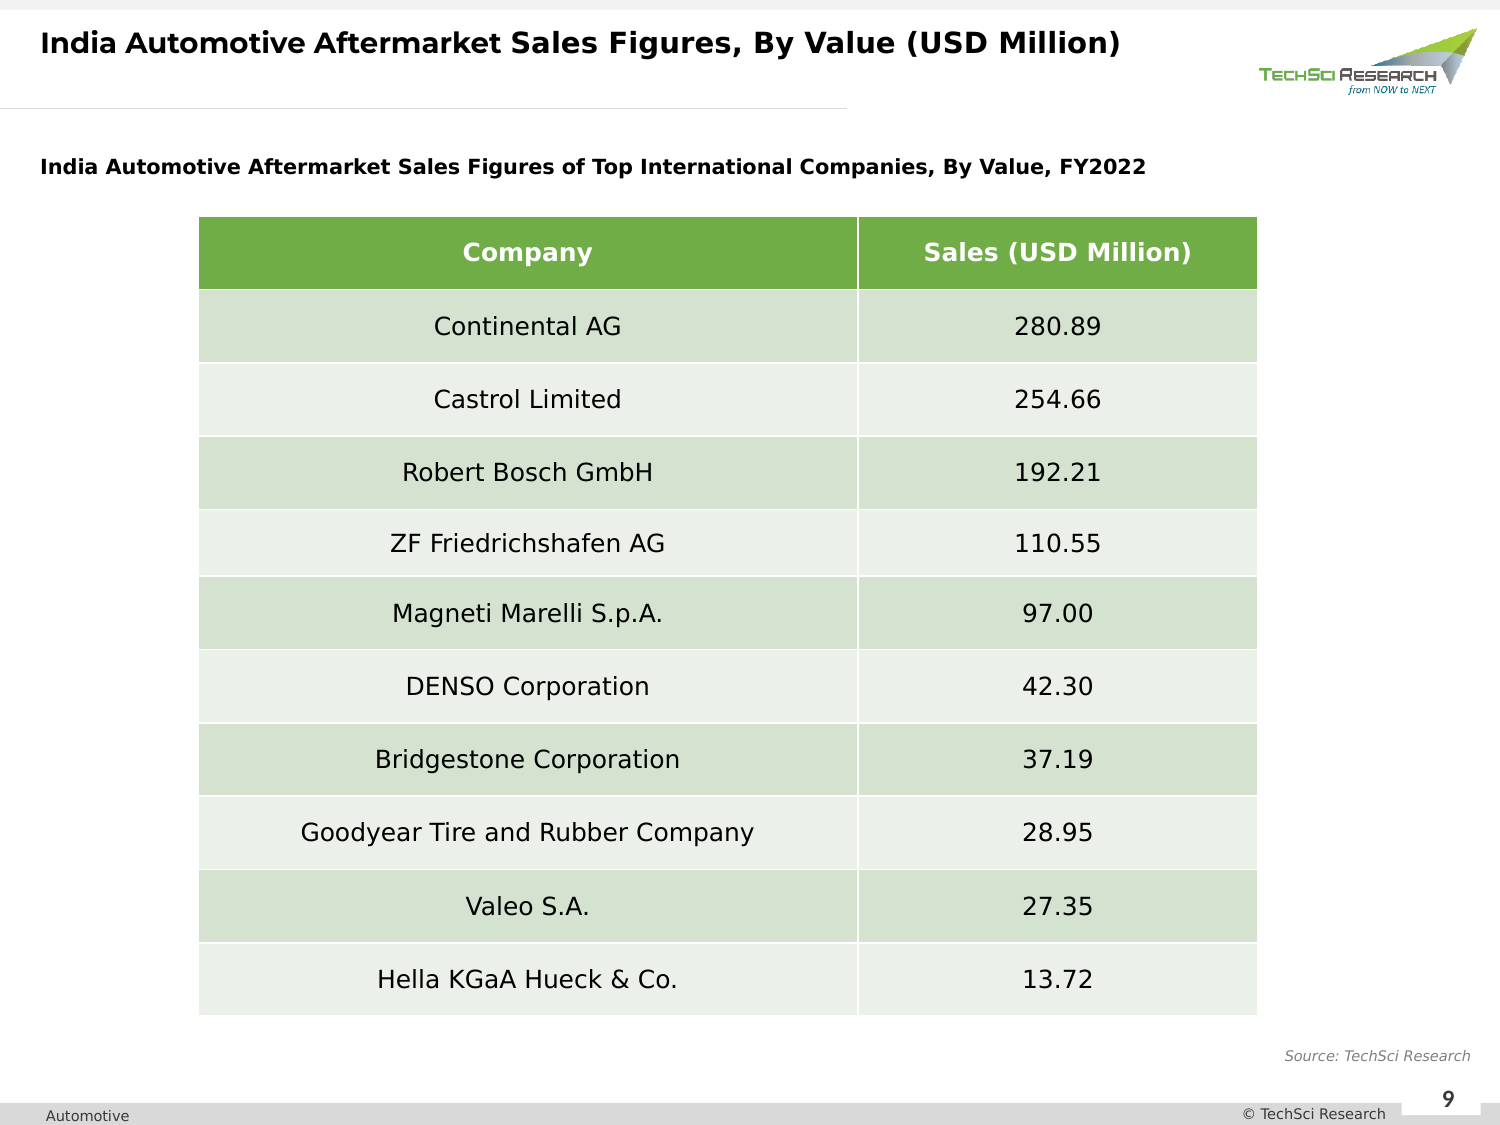

India Automotive Aftermarket Sales Figures, By Value (USD Million)
India Automotive Aftermarket Sales Figures of Top International Companies, By Value, FY2022
| Company | Sales (USD Million) |
| --- | --- |
| Continental AG | 280.89 |
| Castrol Limited | 254.66 |
| Robert Bosch GmbH | 192.21 |
| ZF Friedrichshafen AG | 110.55 |
| Magneti Marelli S.p.A. | 97.00 |
| DENSO Corporation | 42.30 |
| Bridgestone Corporation | 37.19 |
| Goodyear Tire and Rubber Company | 28.95 |
| Valeo S.A. | 27.35 |
| Hella KGaA Hueck & Co. | 13.72 |
Source: TechSci Research